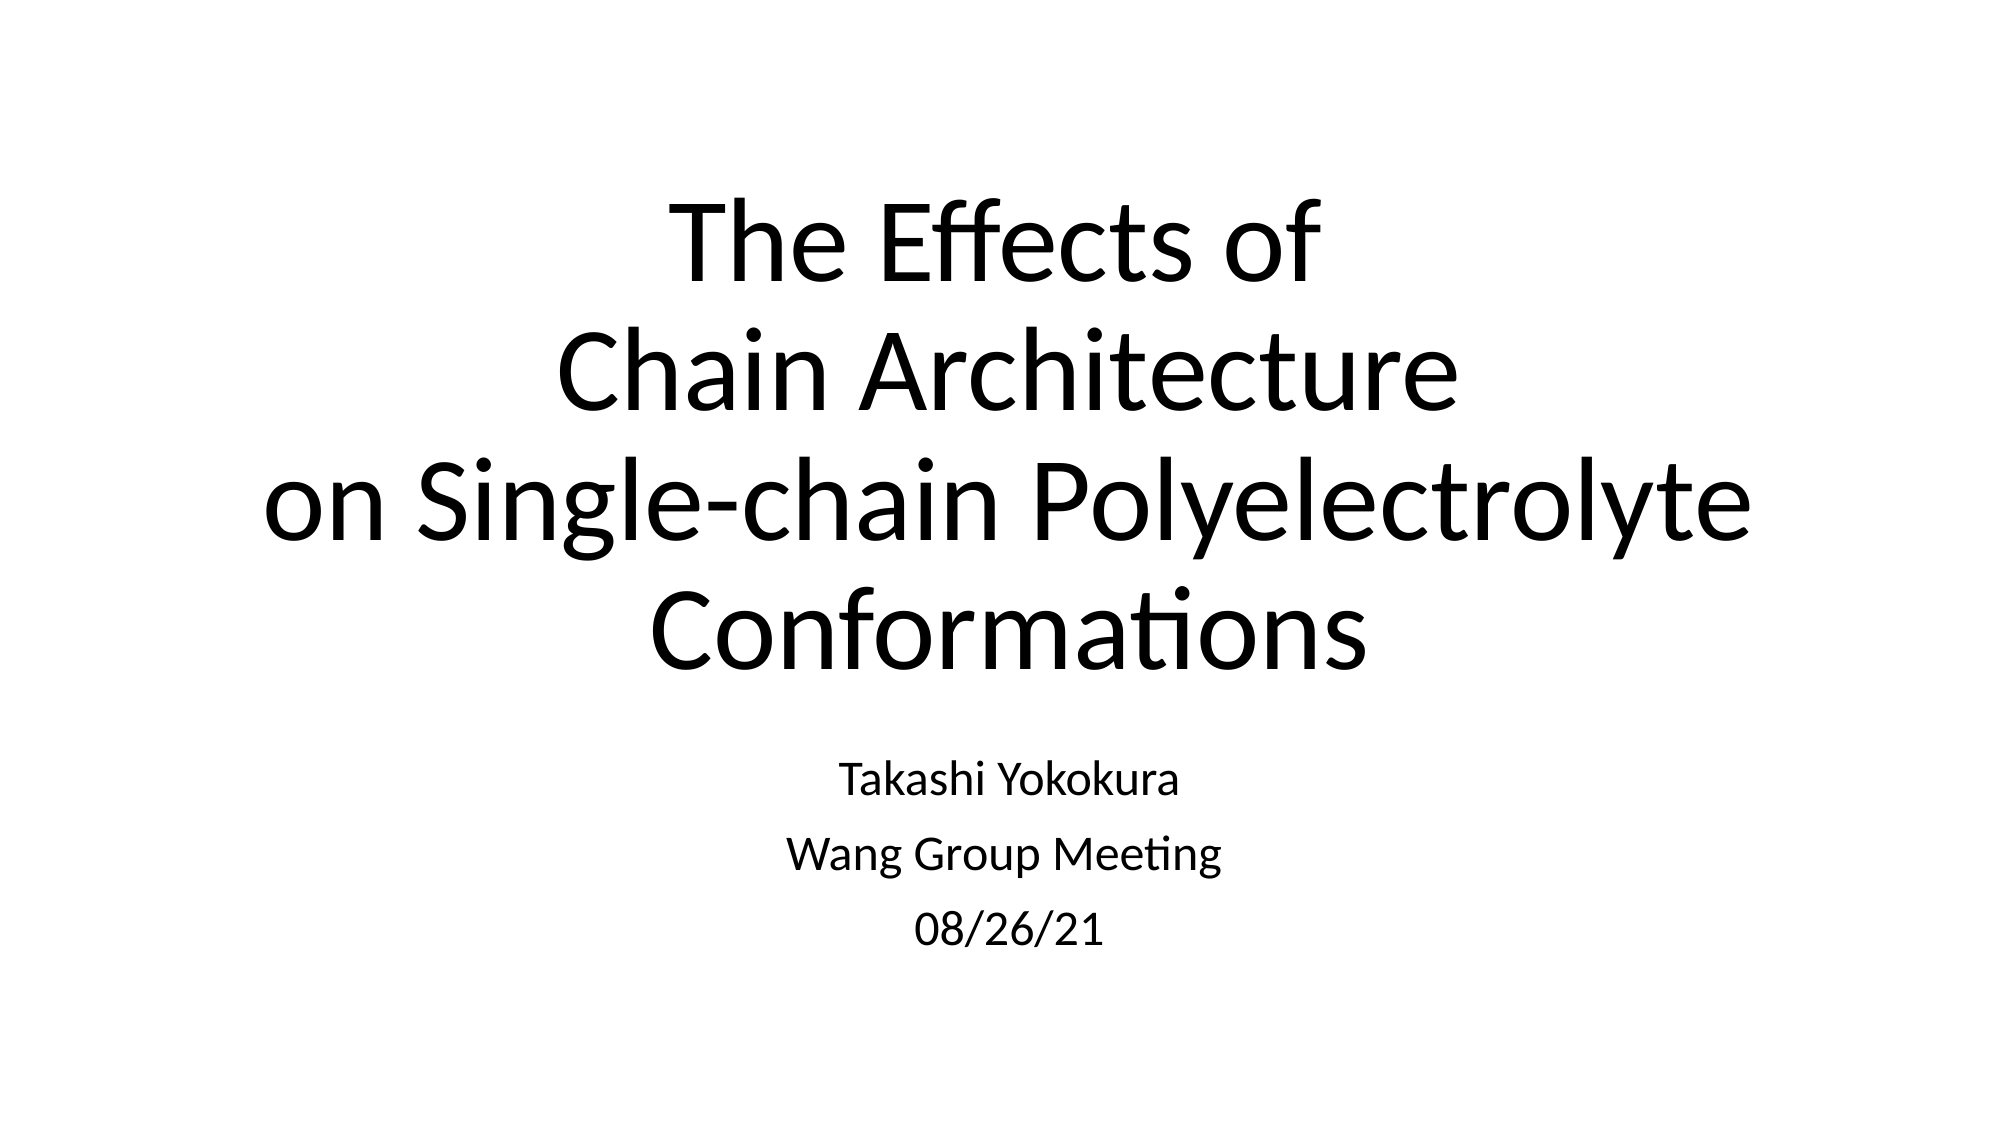

# The Effects of Chain Architecture on Single-chain Polyelectrolyte Conformations
Takashi Yokokura
Wang Group Meeting
08/26/21